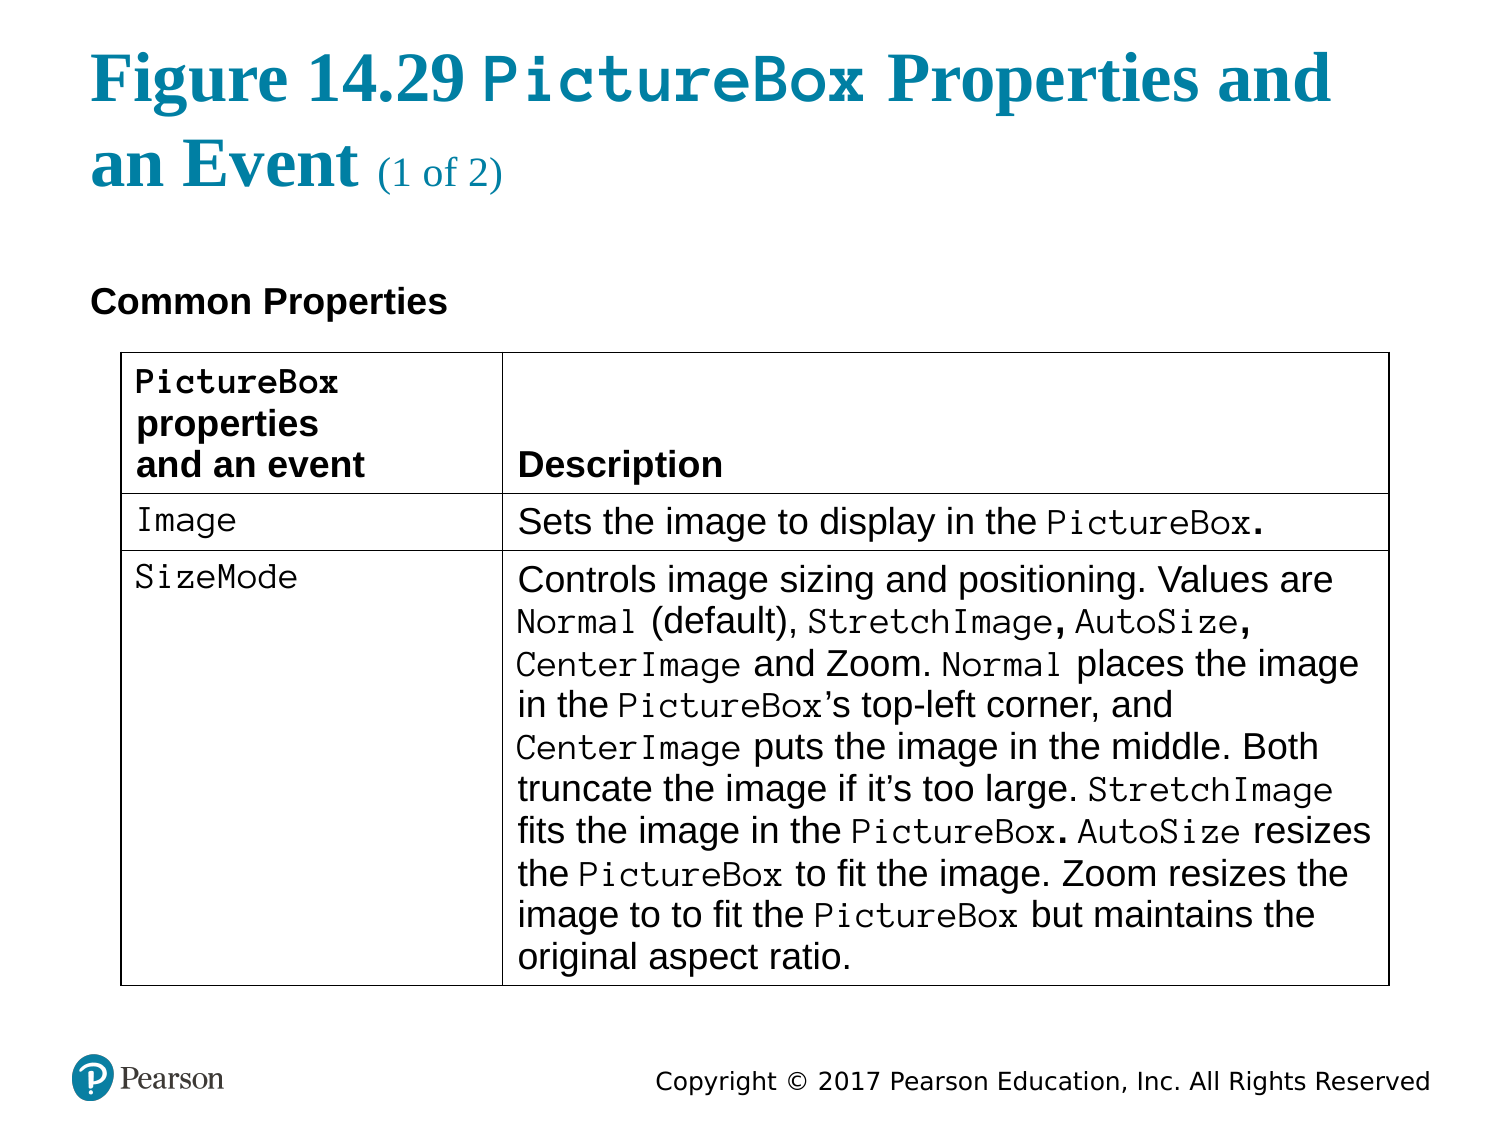

# Figure 14.29 PictureBox Properties and an Event (1 of 2)
Common Properties
| PictureBox properties and an event | Description |
| --- | --- |
| Image | Sets the image to display in the PictureBox. |
| SizeMode | Controls image sizing and positioning. Values are Normal (default), StretchImage, AutoSize, CenterImage and Zoom. Normal places the image in the PictureBox’s top-left corner, and CenterImage puts the image in the middle. Both truncate the image if it’s too large. StretchImage fits the image in the PictureBox. AutoSize resizes the PictureBox to fit the image. Zoom resizes the image to to fit the PictureBox but maintains the original aspect ratio. |